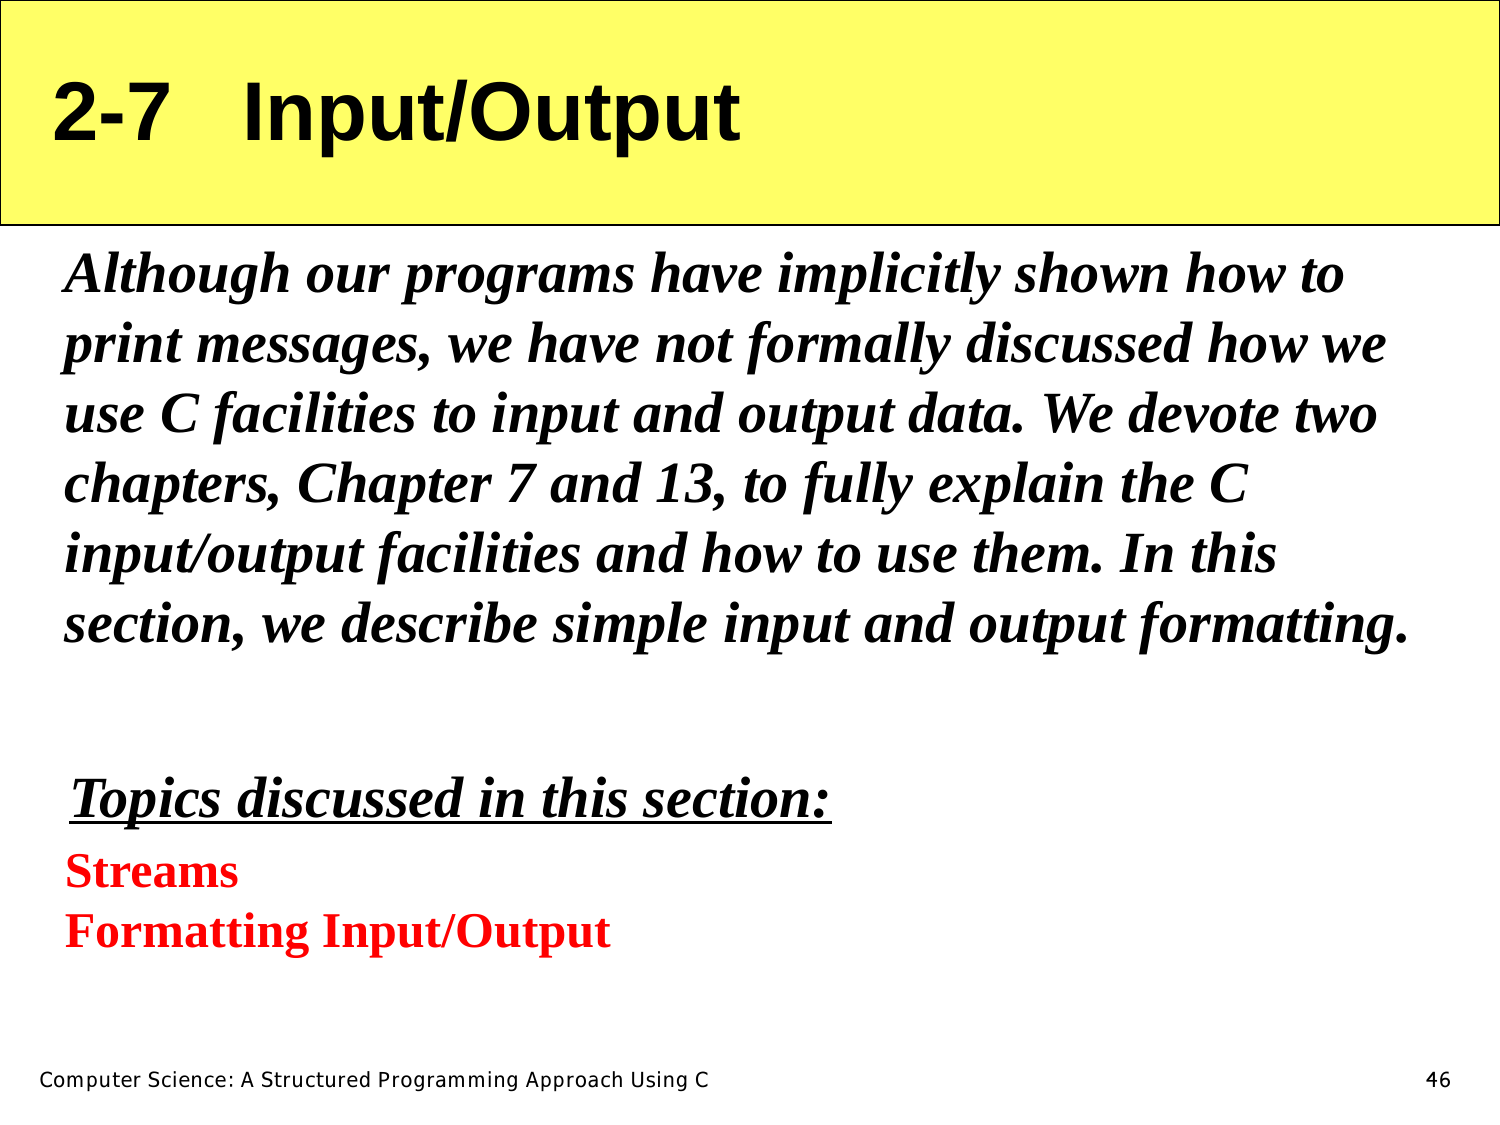

2-7   Input/Output
Although our programs have implicitly shown how to print messages, we have not formally discussed how we use C facilities to input and output data. We devote two chapters, Chapter 7 and 13, to fully explain the C input/output facilities and how to use them. In this section, we describe simple input and output formatting.
Topics discussed in this section:
Streams
Formatting Input/Output
Computer Science: A Structured Programming Approach Using C
46